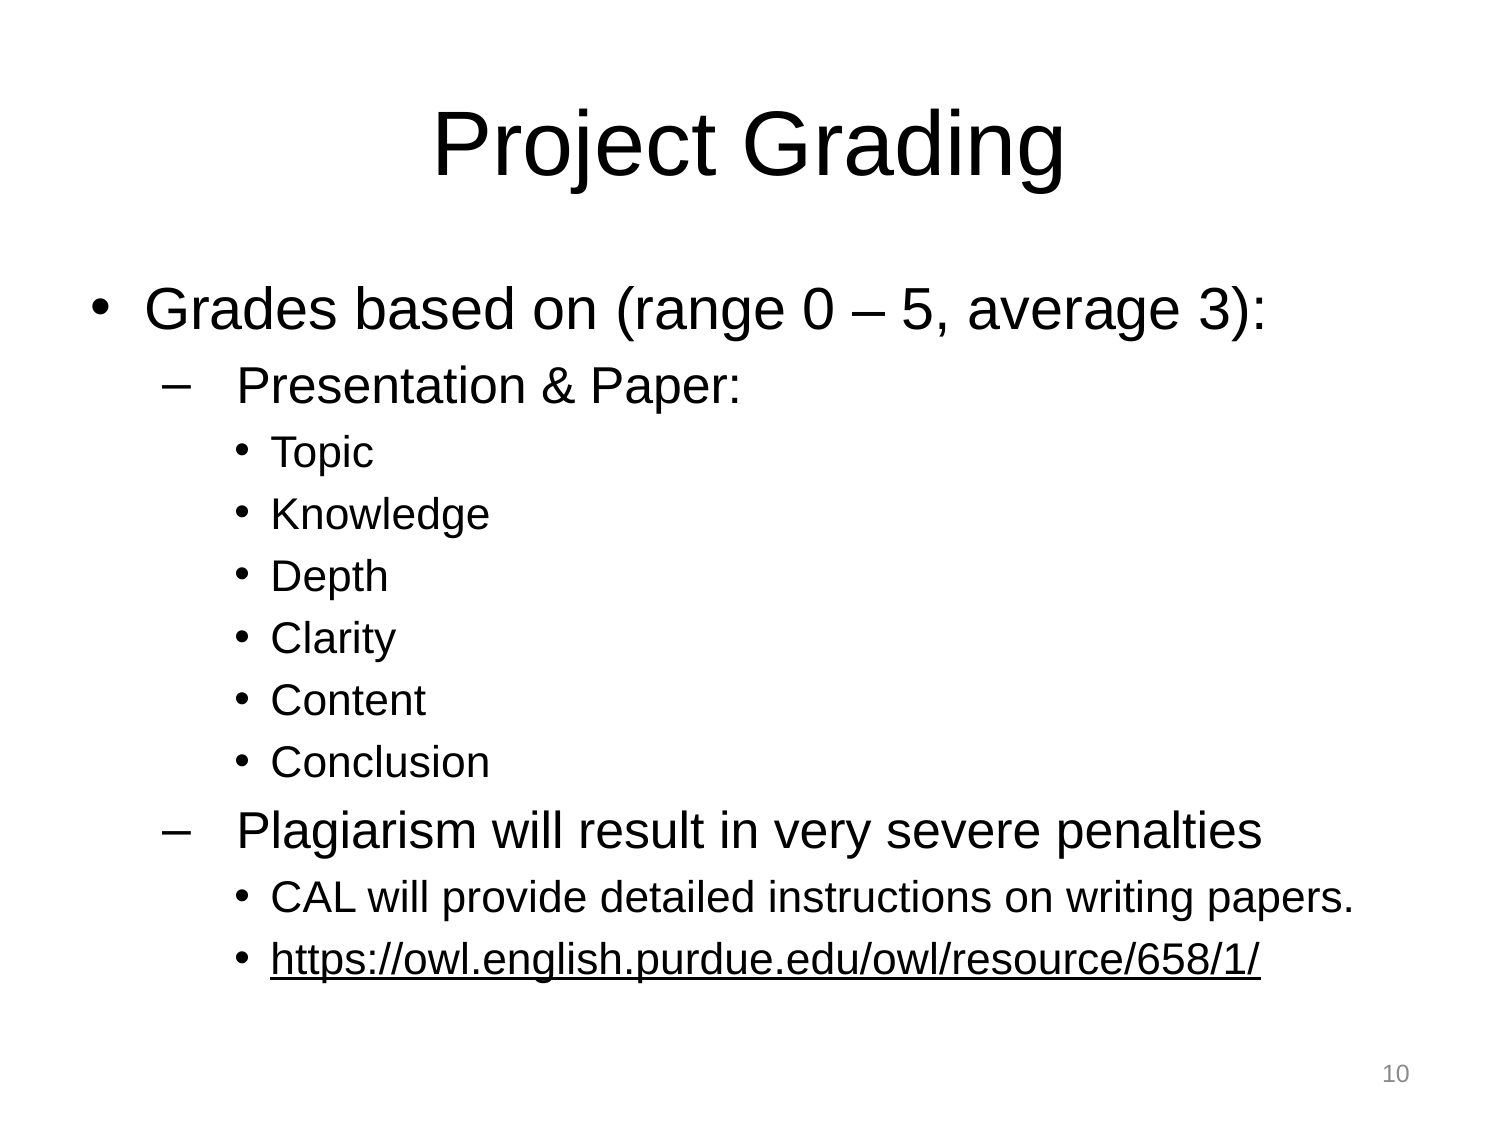

# Project Grading
Grades based on (range 0 – 5, average 3):
  Presentation & Paper:
Topic
Knowledge
Depth
Clarity
Content
Conclusion
  Plagiarism will result in very severe penalties
CAL will provide detailed instructions on writing papers.
https://owl.english.purdue.edu/owl/resource/658/1/
10